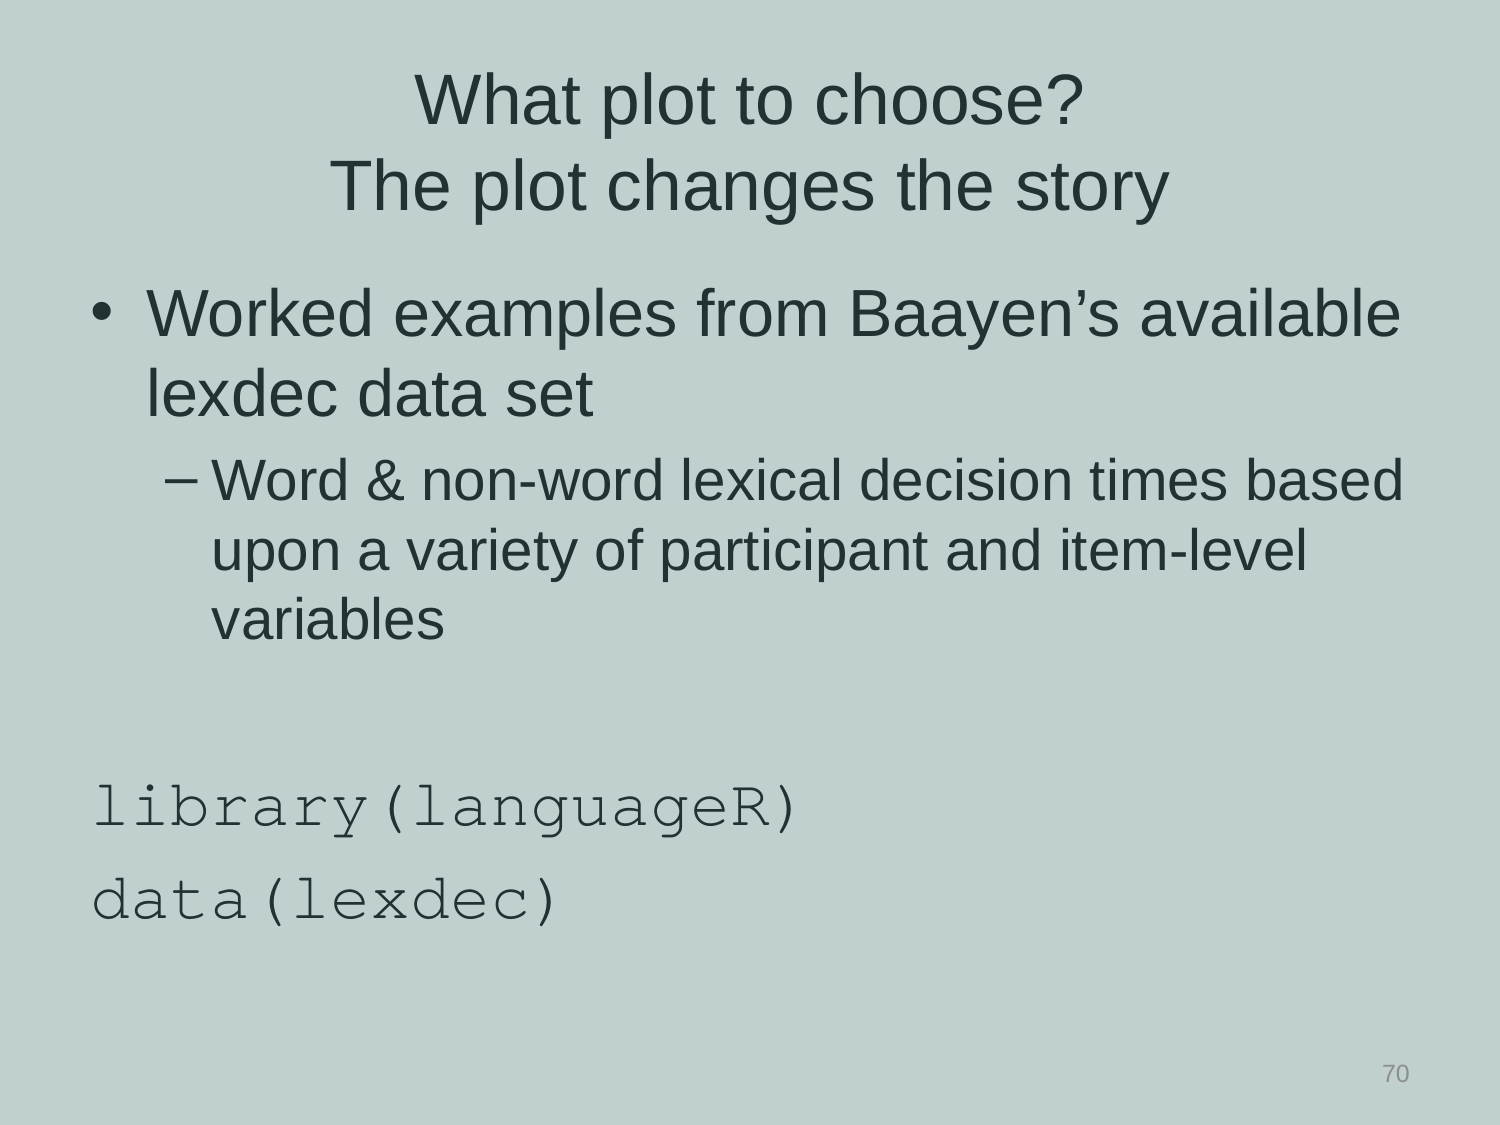

# What plot to choose? The plot changes the story
Worked examples from Baayen’s available lexdec data set
Word & non-word lexical decision times based upon a variety of participant and item-level variables

library(languageR)
data(lexdec)
70